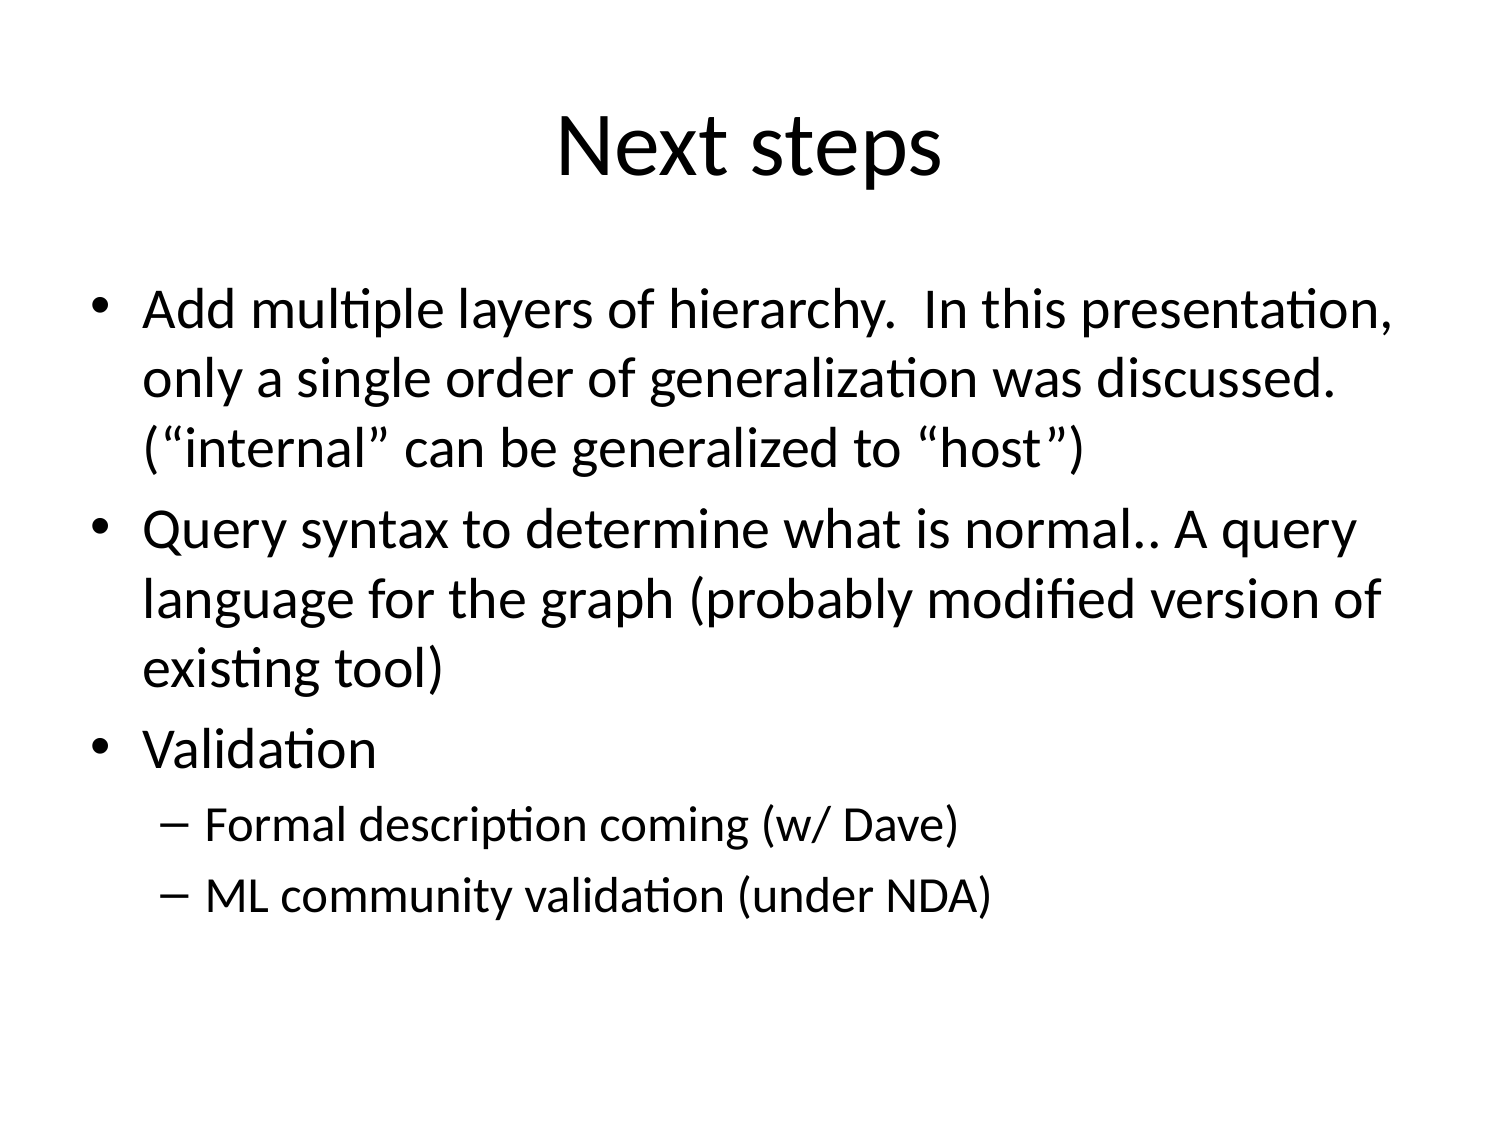

# Next steps
Add multiple layers of hierarchy.  In this presentation, only a single order of generalization was discussed. (“internal” can be generalized to “host”)
Query syntax to determine what is normal.. A query language for the graph (probably modified version of existing tool)
Validation
Formal description coming (w/ Dave)
ML community validation (under NDA)